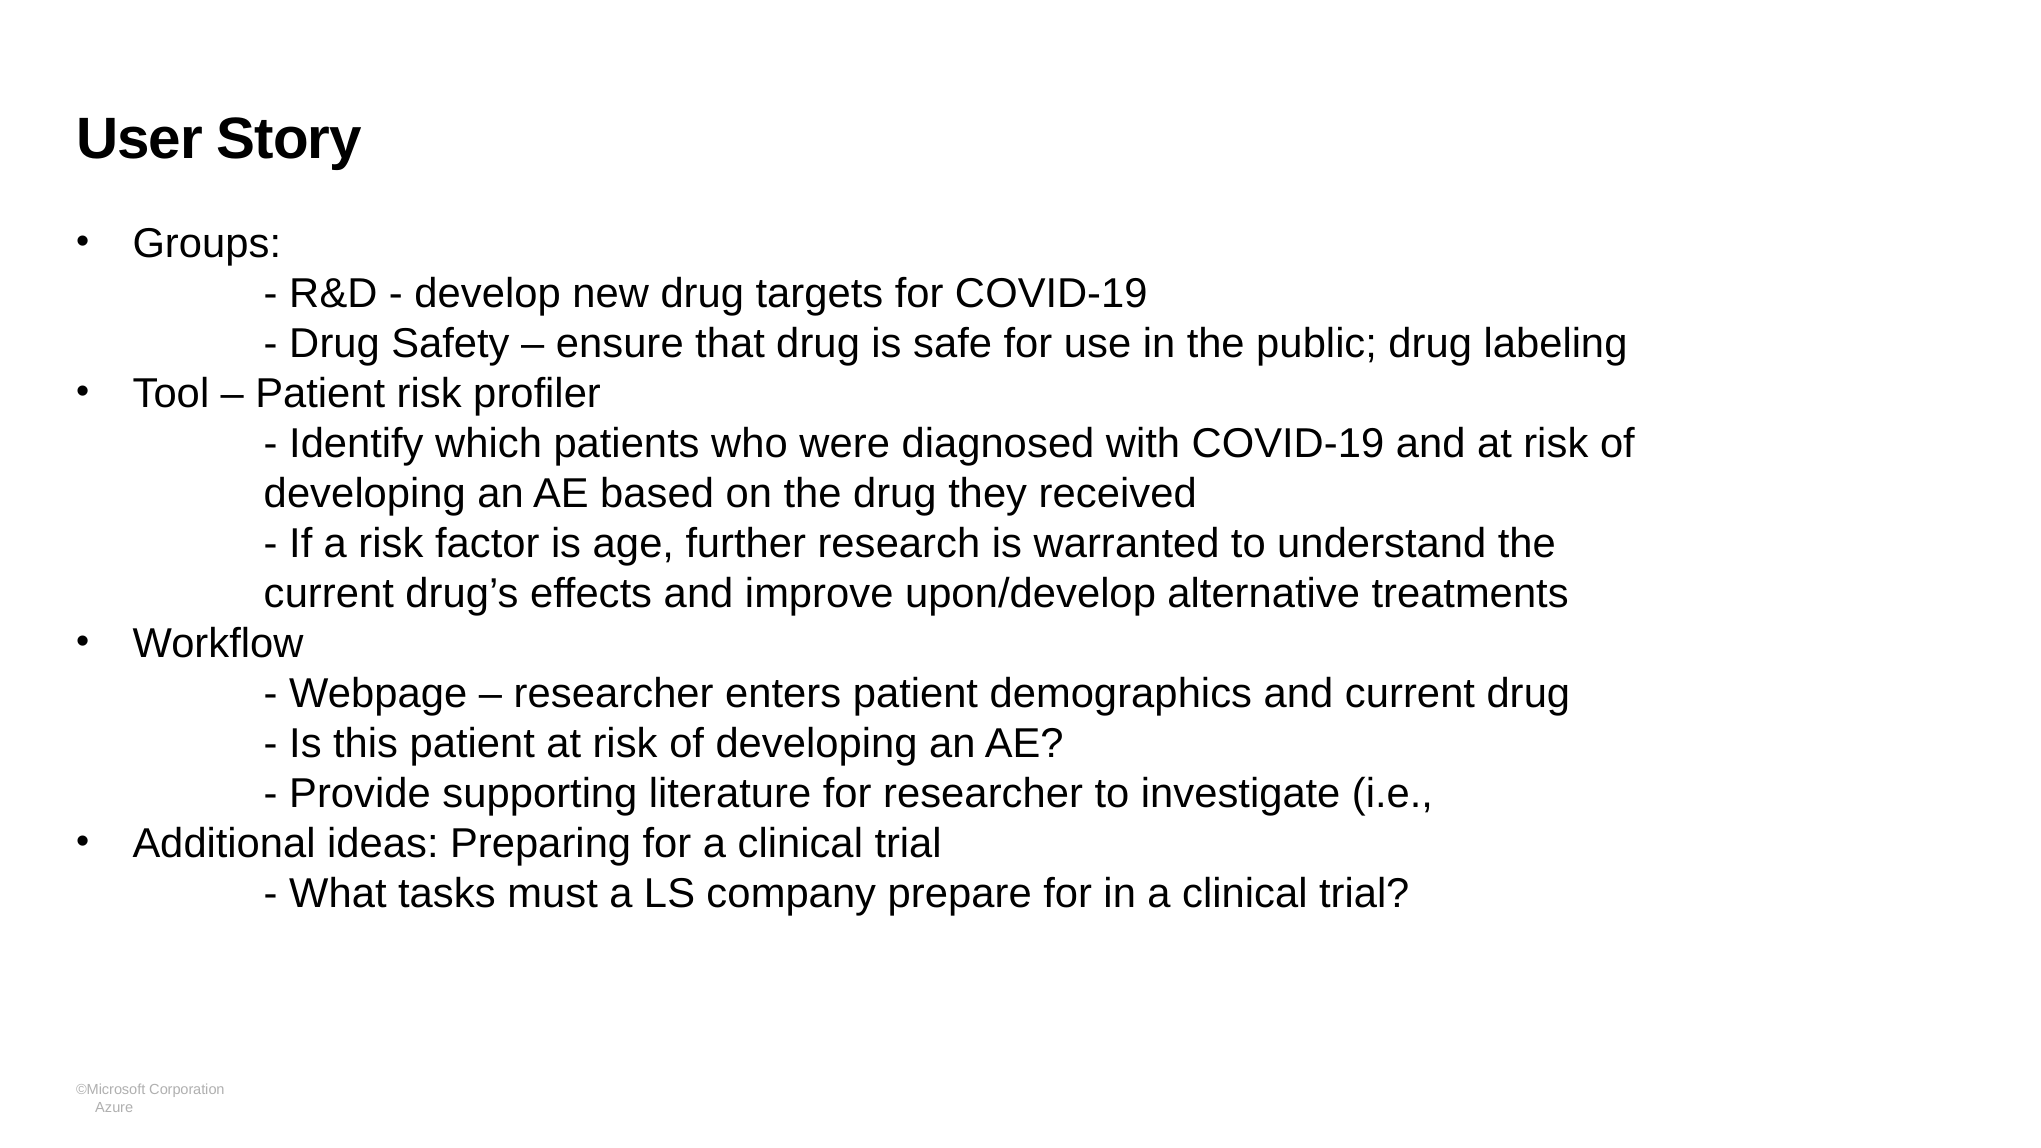

# User Story
Groups:
	- R&D - develop new drug targets for COVID-19
	- Drug Safety – ensure that drug is safe for use in the public; drug labeling
Tool – Patient risk profiler
	- Identify which patients who were diagnosed with COVID-19 and at risk of 	developing an AE based on the drug they received
	- If a risk factor is age, further research is warranted to understand the 		current drug’s effects and improve upon/develop alternative treatments
Workflow
	- Webpage – researcher enters patient demographics and current drug
	- Is this patient at risk of developing an AE?
	- Provide supporting literature for researcher to investigate (i.e.,
Additional ideas: Preparing for a clinical trial
	- What tasks must a LS company prepare for in a clinical trial?